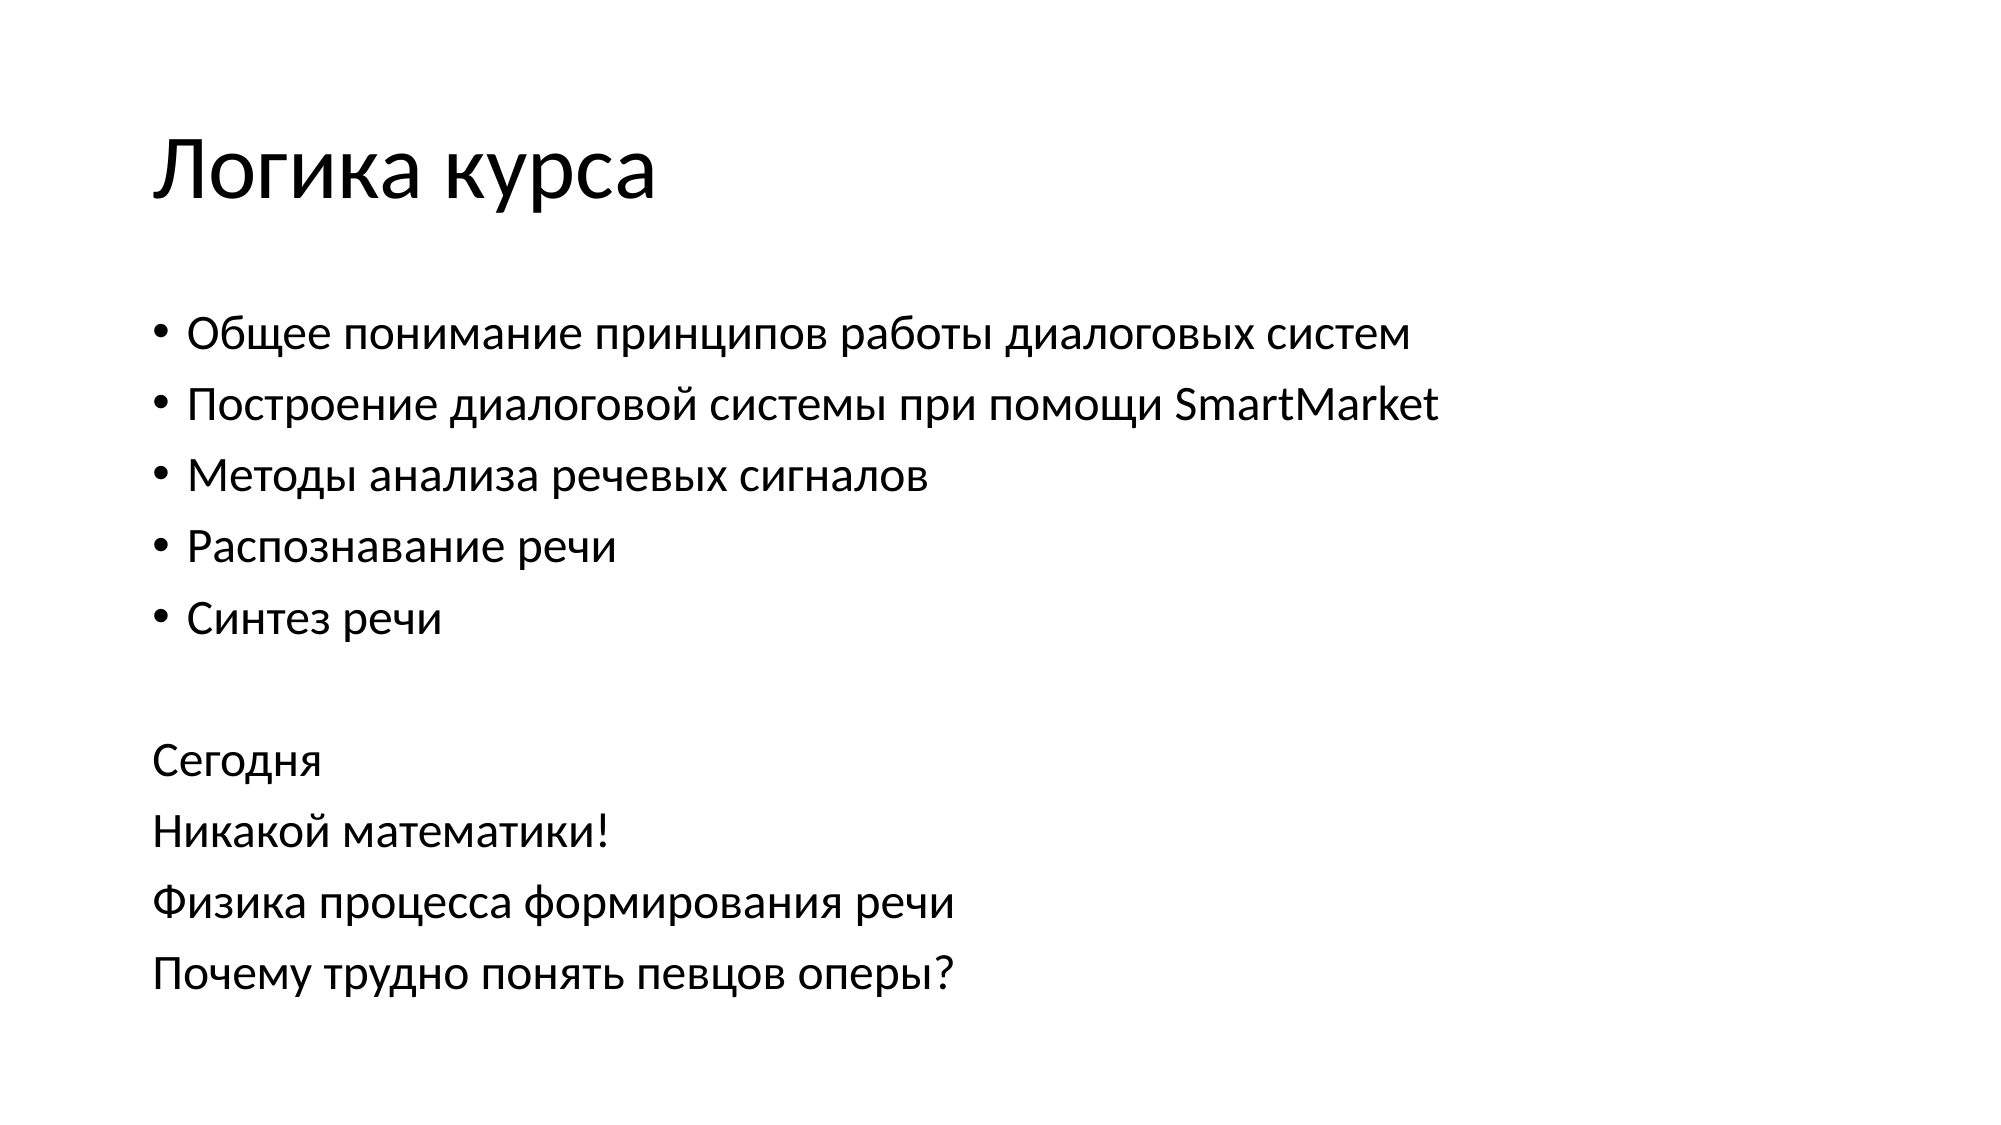

# Логика курса
Общее понимание принципов работы диалоговых систем
Построение диалоговой системы при помощи SmartMarket
Методы анализа речевых сигналов
Распознавание речи
Синтез речи

Сегодня
Никакой математики!
Физика процесса формирования речи
Почему трудно понять певцов оперы?